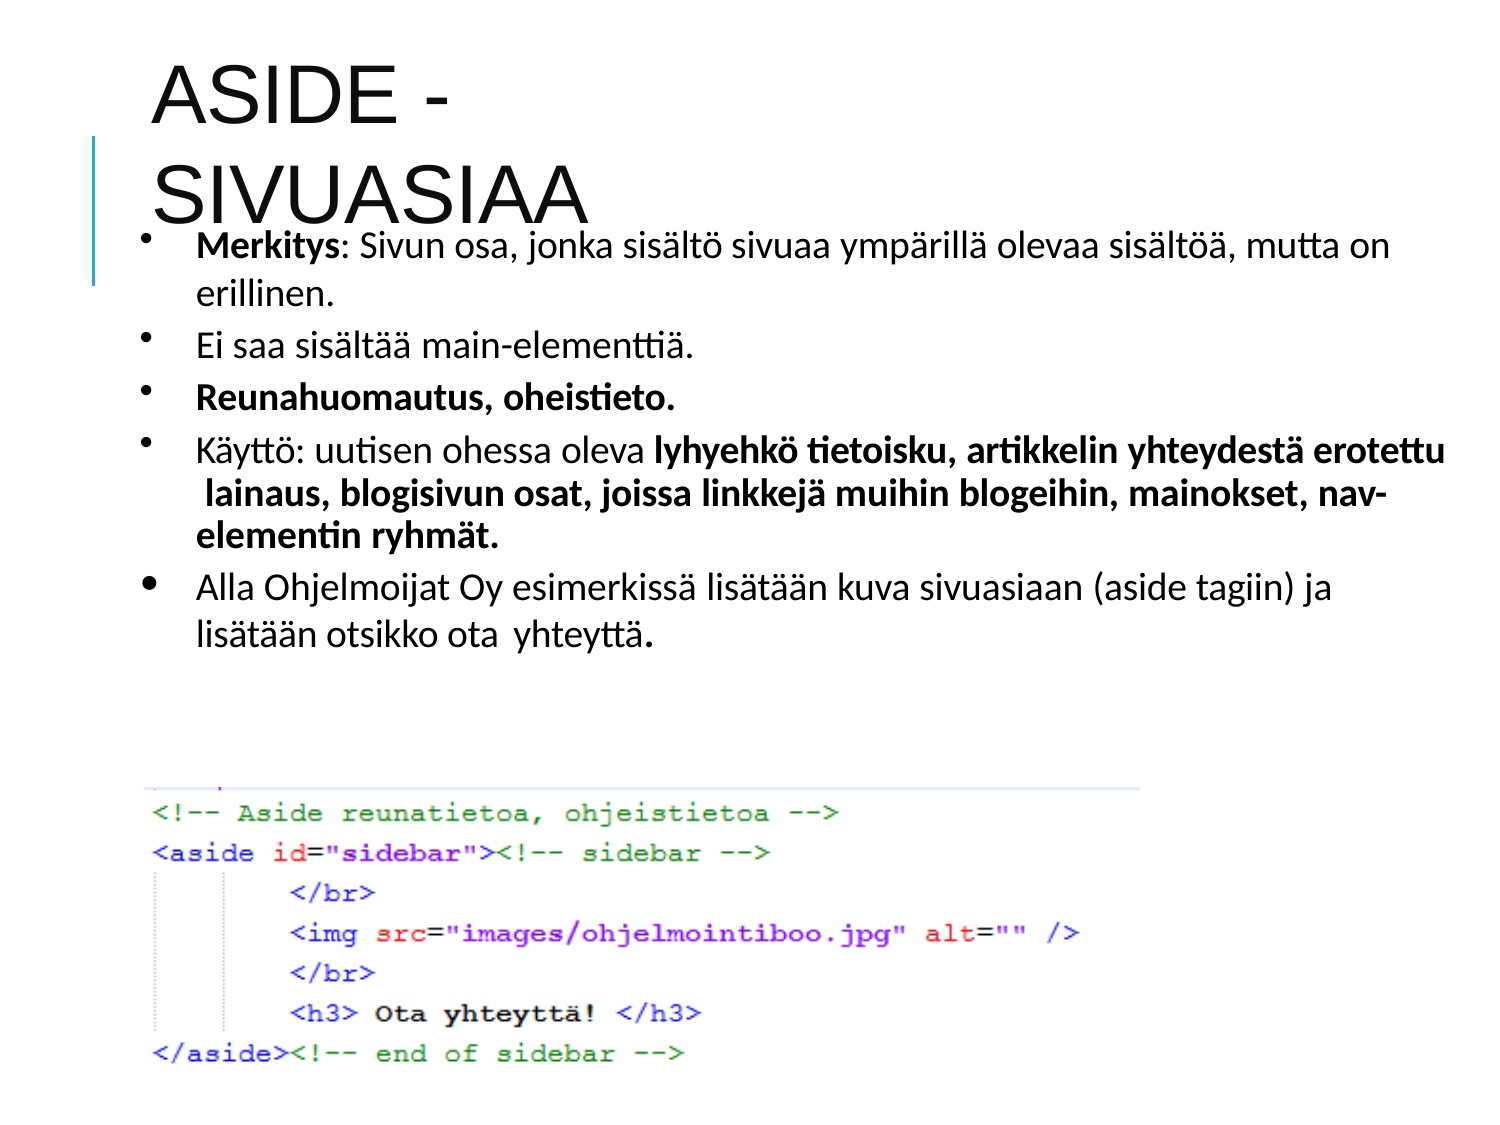

# Aside - sivuasiaa
Merkitys: Sivun osa, jonka sisältö sivuaa ympärillä olevaa sisältöä, mutta on erillinen.
Ei saa sisältää main-elementtiä.
Reunahuomautus, oheistieto.
Käyttö: uutisen ohessa oleva lyhyehkö tietoisku, artikkelin yhteydestä erotettu  lainaus, blogisivun osat, joissa linkkejä muihin blogeihin, mainokset, nav-  elementin ryhmät.
Alla Ohjelmoijat Oy esimerkissä lisätään kuva sivuasiaan (aside tagiin) ja lisätään otsikko ota yhteyttä.